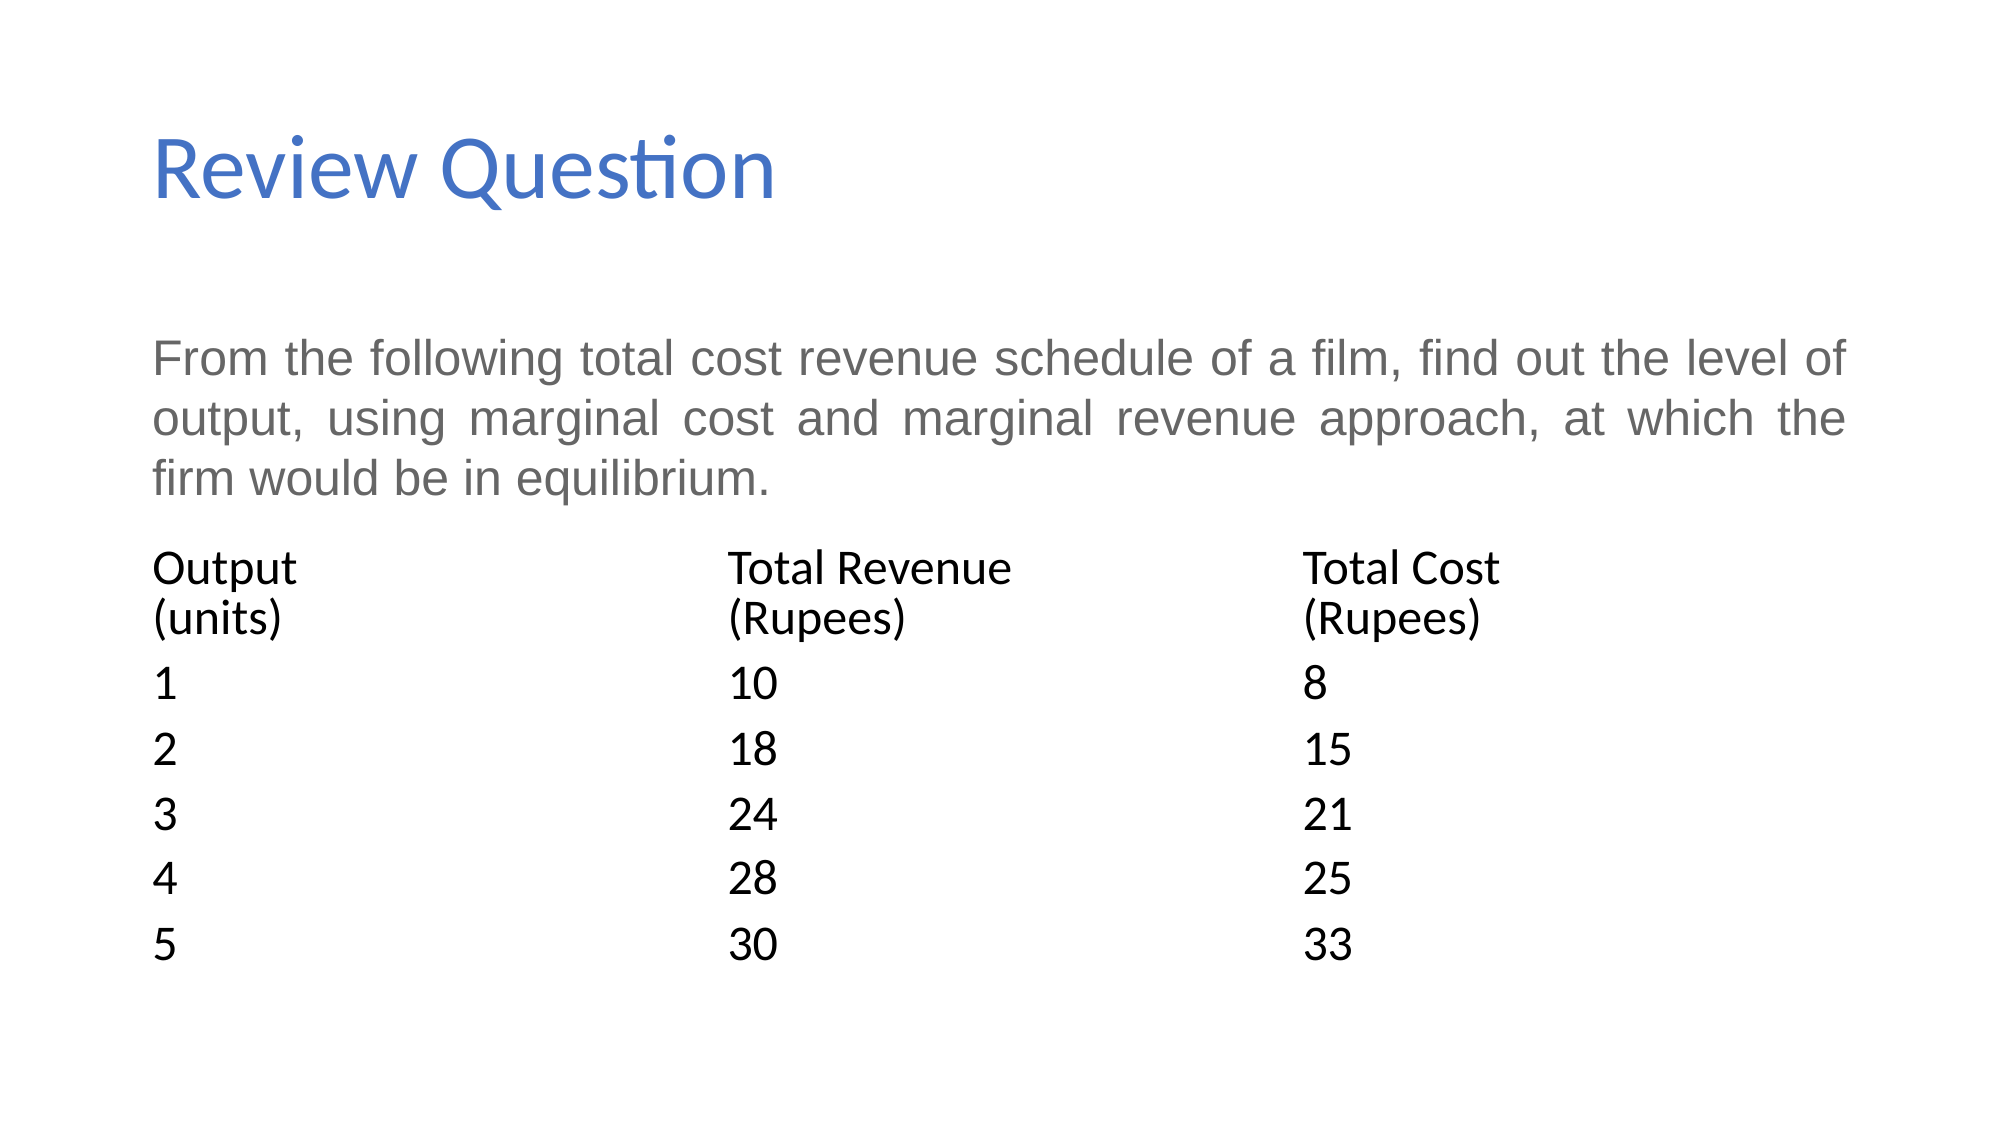

# Review Question
From the following total cost revenue schedule of a film, find out the level of output, using marginal cost and marginal revenue approach, at which the firm would be in equilibrium.
| Output (units) | Total Revenue (Rupees) | Total Cost (Rupees) |
| --- | --- | --- |
| 1 | 10 | 8 |
| 2 | 18 | 15 |
| 3 | 24 | 21 |
| 4 | 28 | 25 |
| 5 | 30 | 33 |